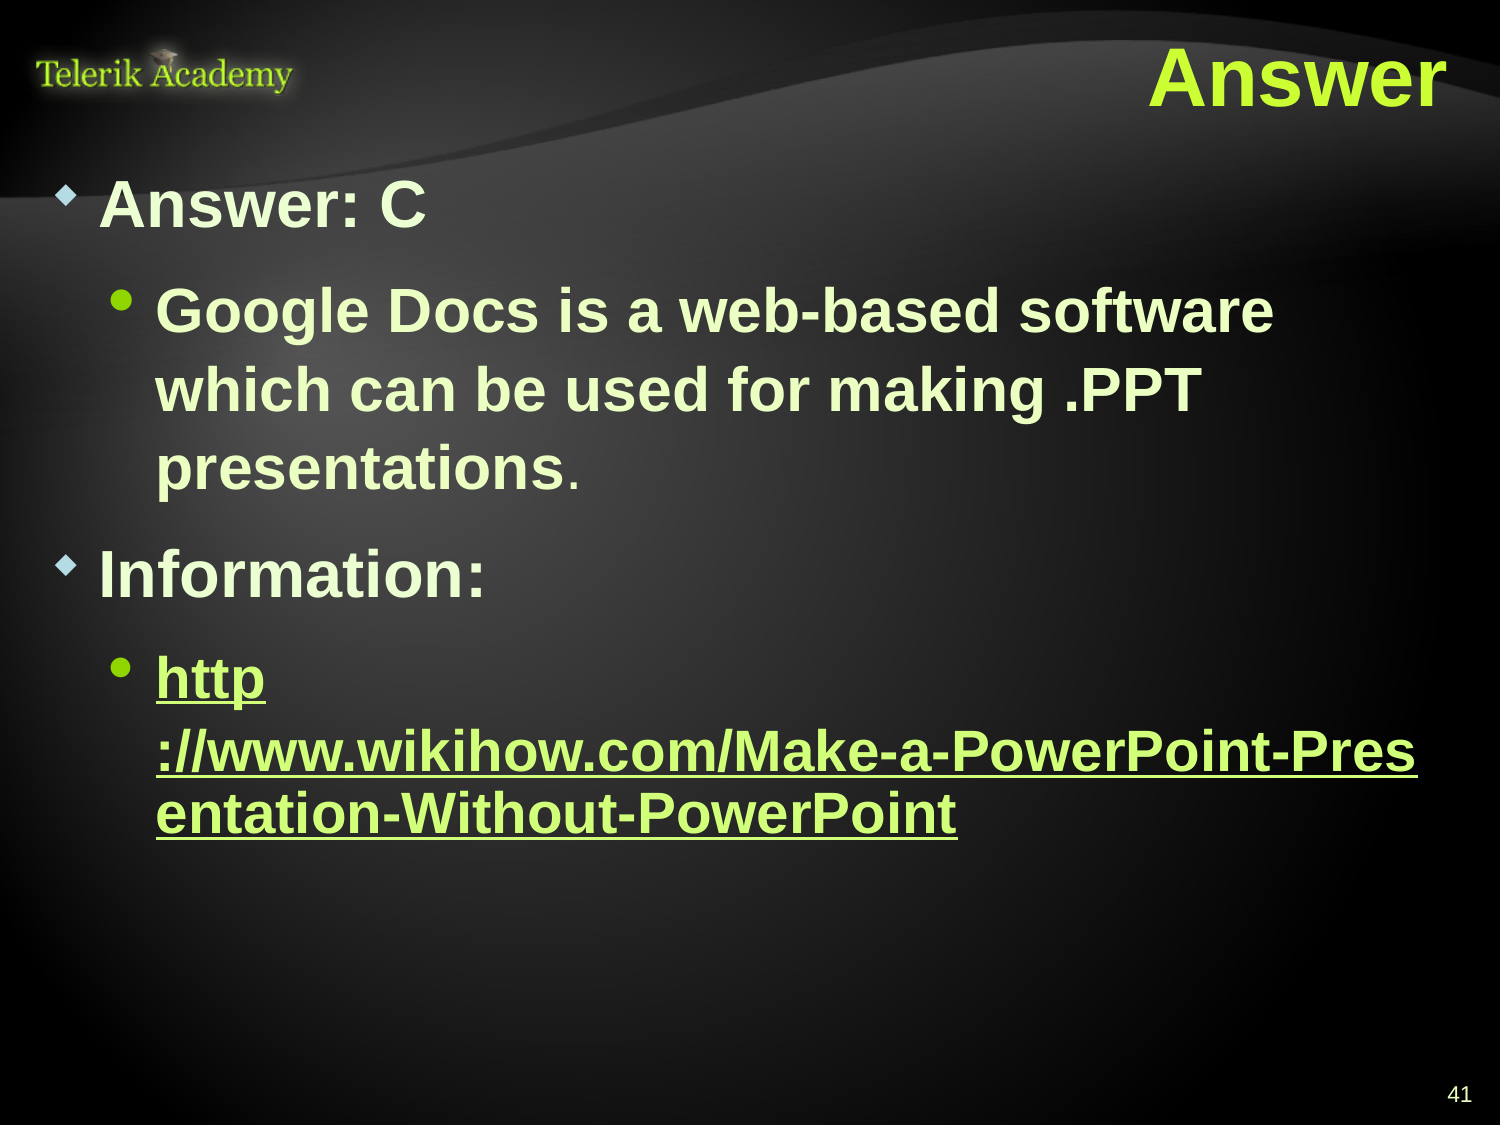

# Answer
Answer: C
Google Docs is a web-based software which can be used for making .PPT  presentations.
Information:
http://www.wikihow.com/Make-a-PowerPoint-Presentation-Without-PowerPoint

41